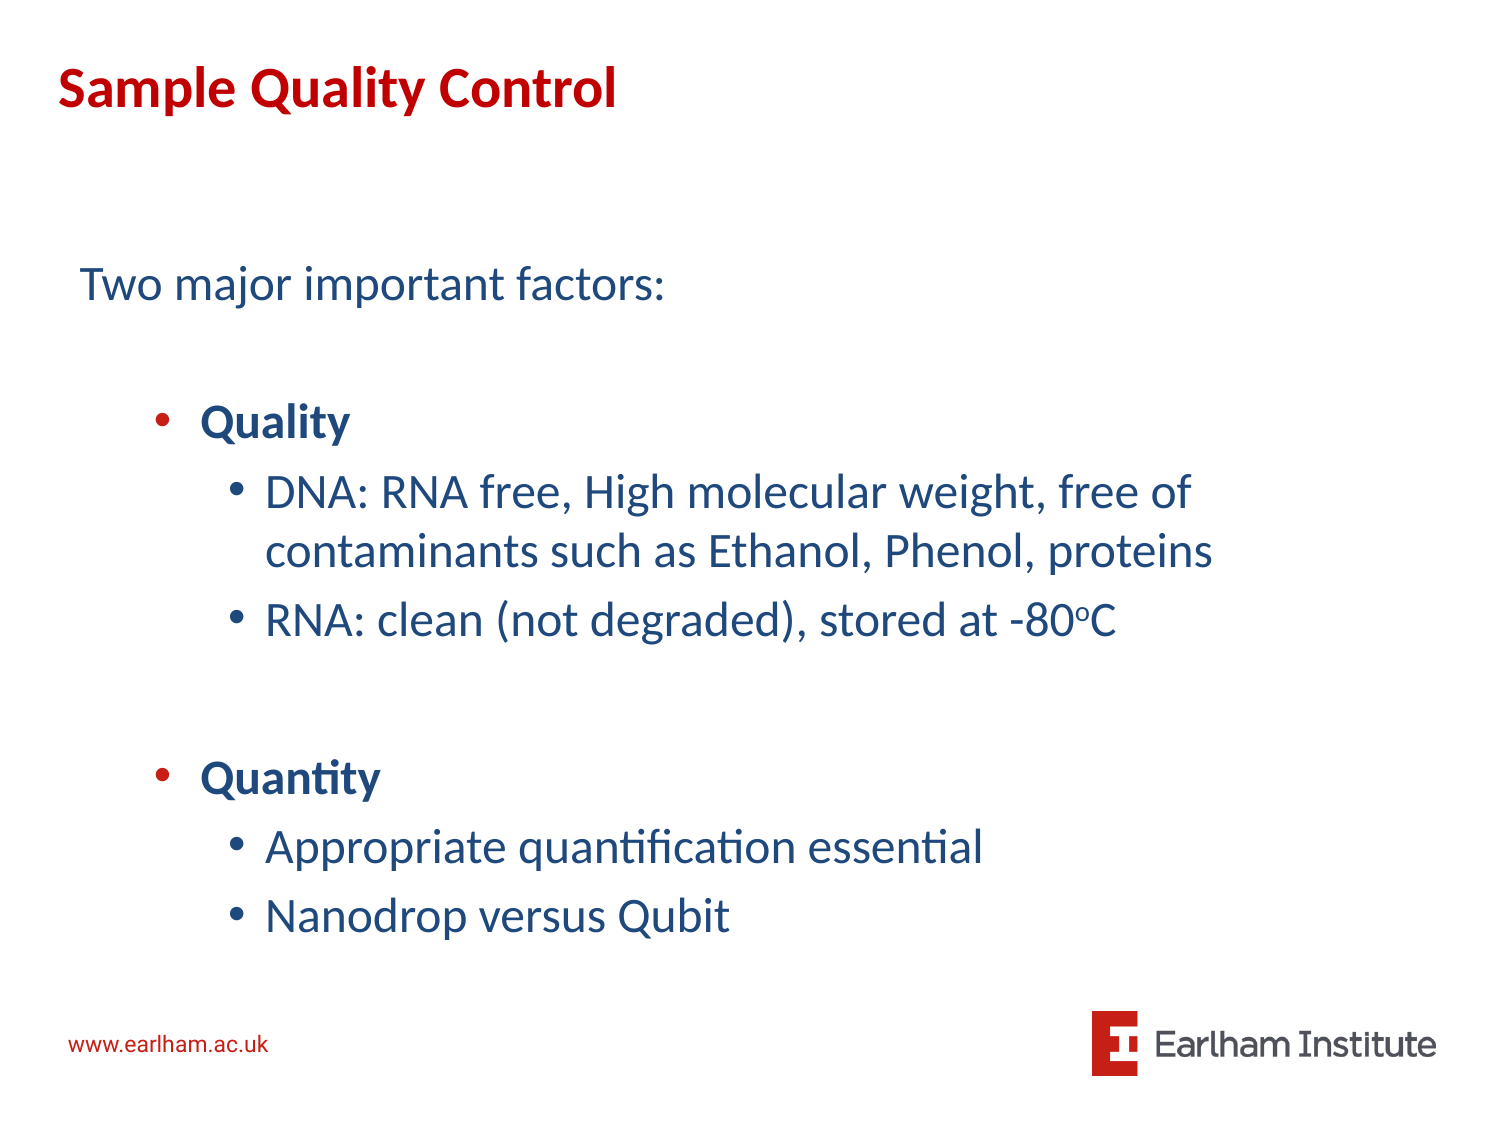

Sample Quality Control

Two major important factors:

Quality
DNA: RNA free, High molecular weight, free of contaminants such as Ethanol, Phenol, proteins
RNA: clean (not degraded), stored at -80oC

Quantity
Appropriate quantification essential
Nanodrop versus Qubit